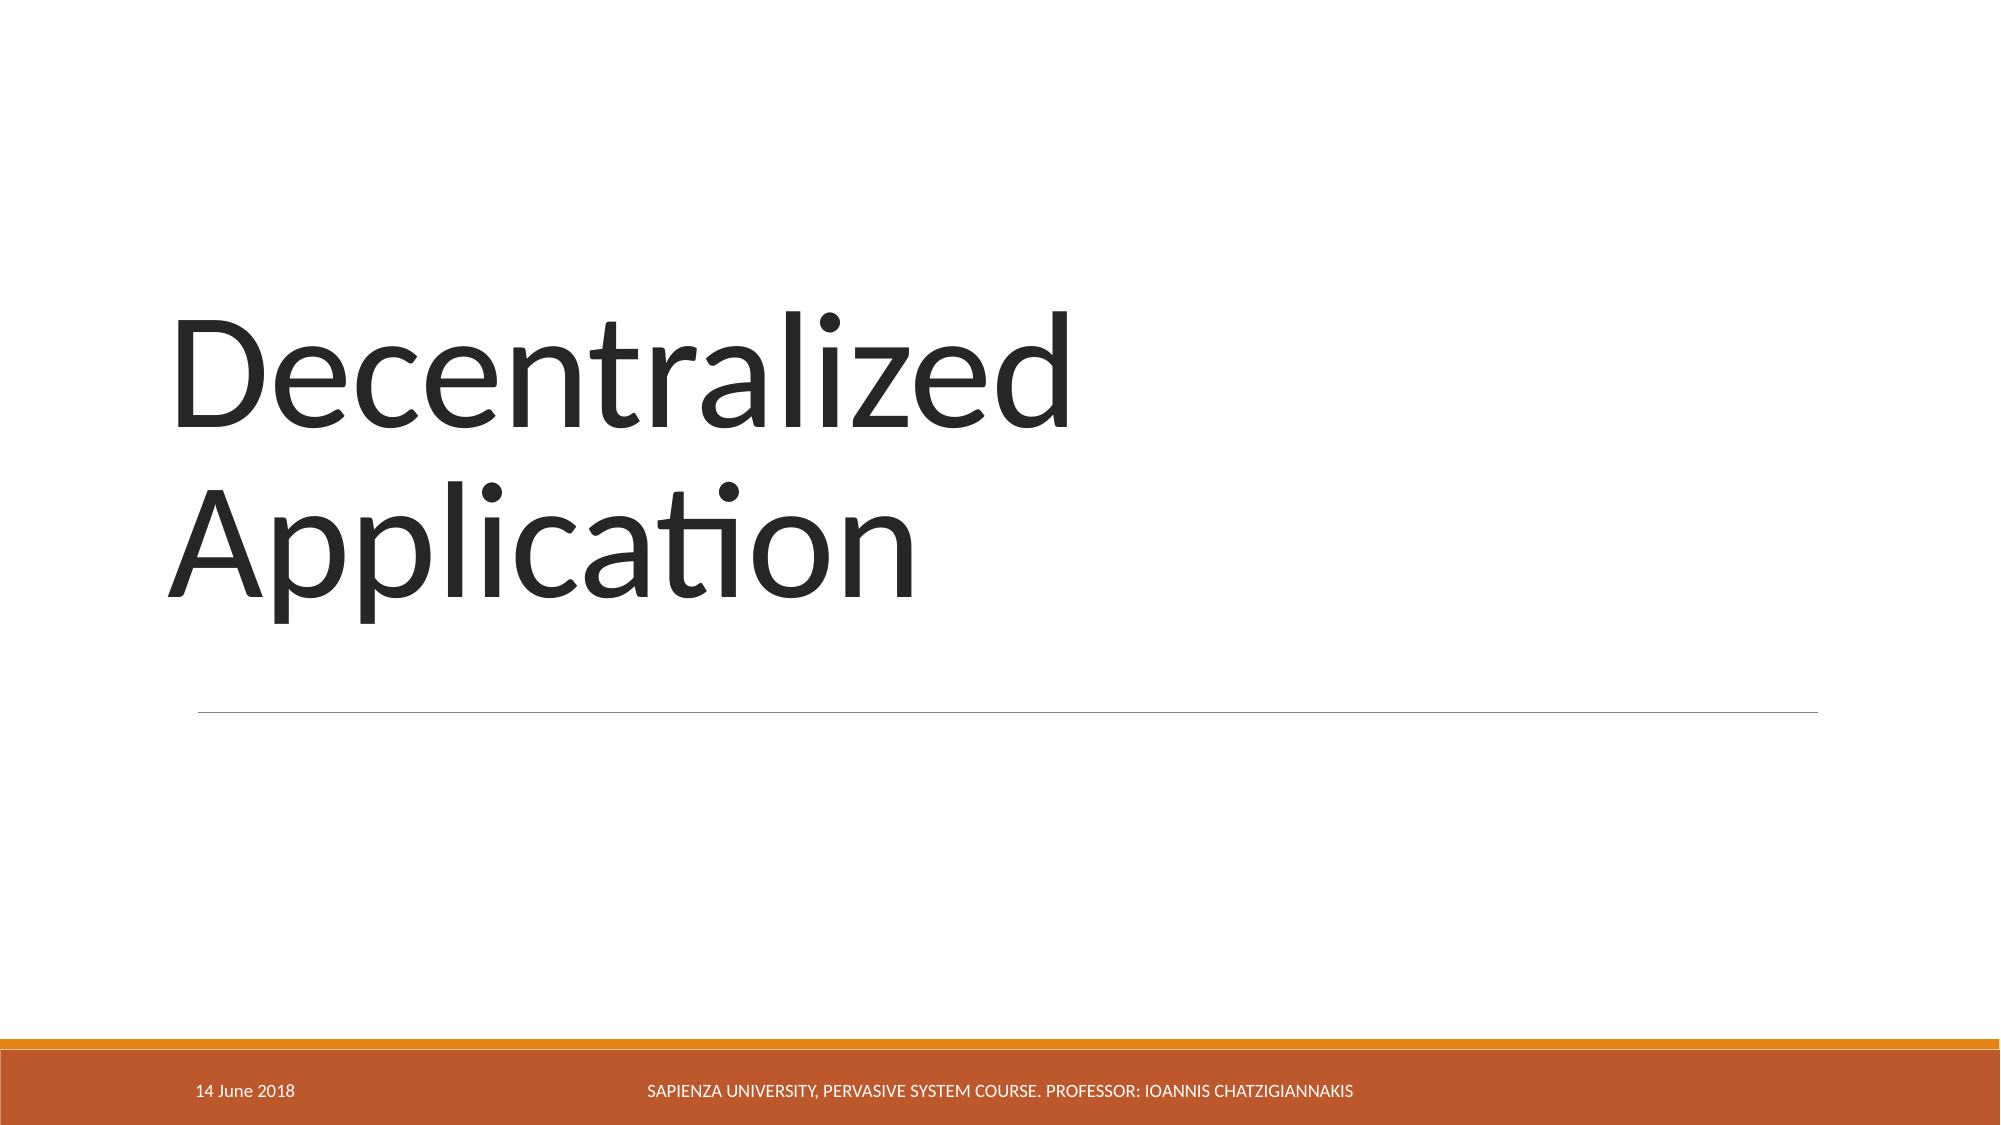

# Decentralized Application

14 June 2018
Sapienza University, Pervasive System course. Professor: Ioannis Chatzigiannakis